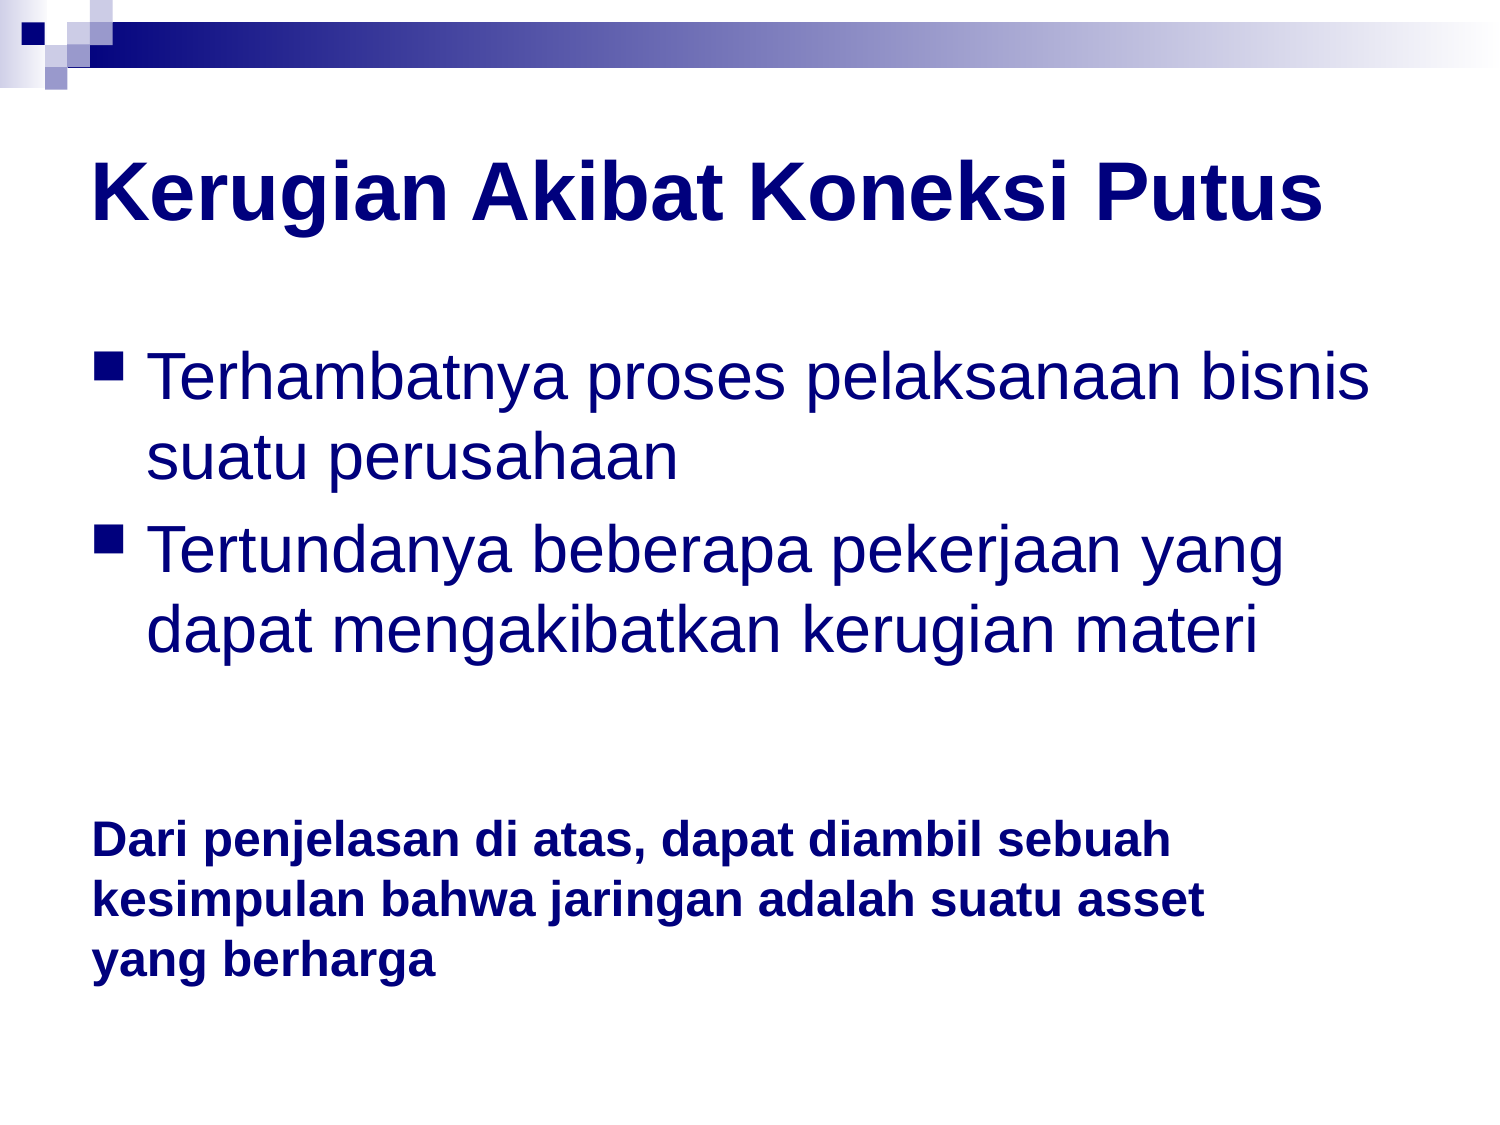

# Kerugian Akibat Koneksi Putus
Terhambatnya proses pelaksanaan bisnis suatu perusahaan
Tertundanya beberapa pekerjaan yang dapat mengakibatkan kerugian materi

Dari penjelasan di atas, dapat diambil sebuah kesimpulan bahwa jaringan adalah suatu asset yang berharga